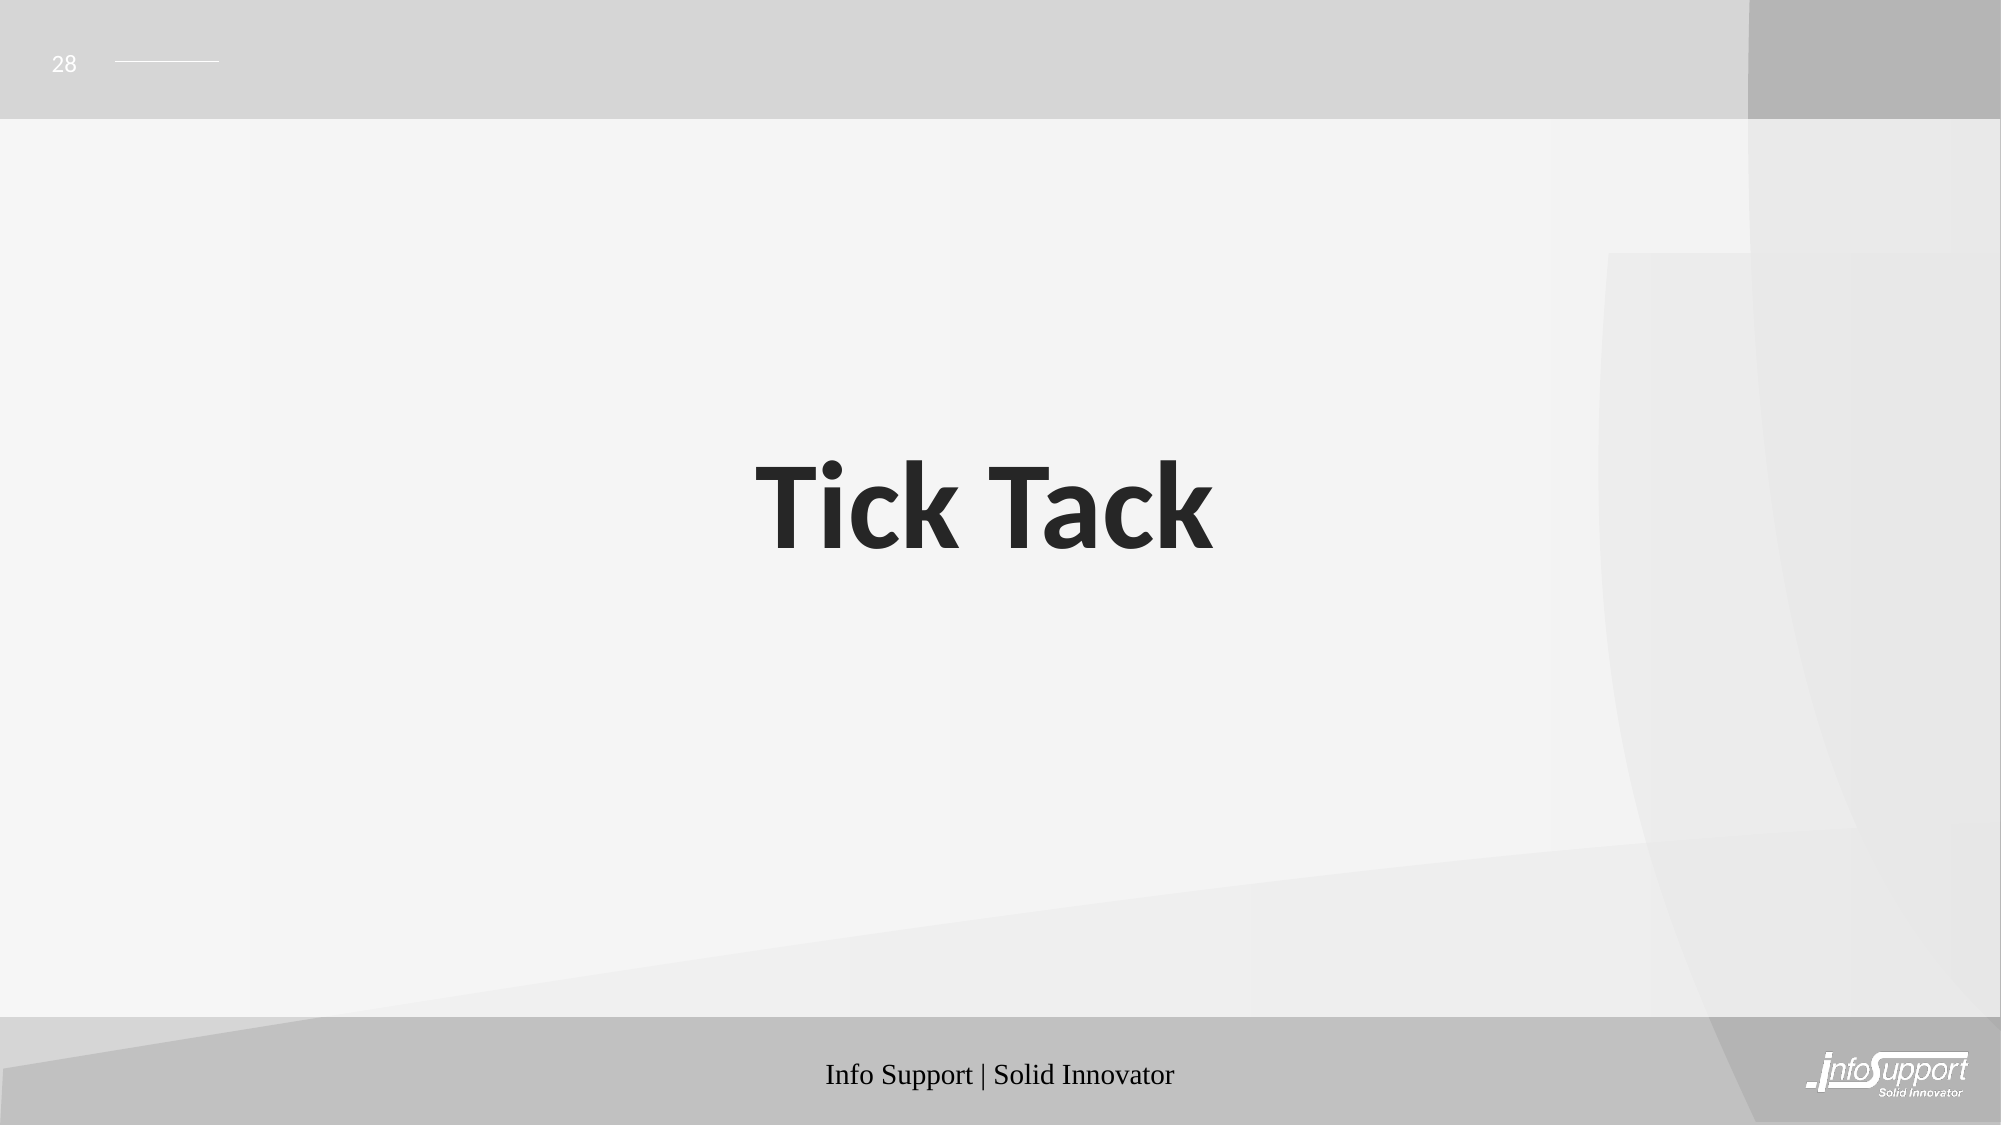

28
# Tick Tack

Info Support | Solid Innovator